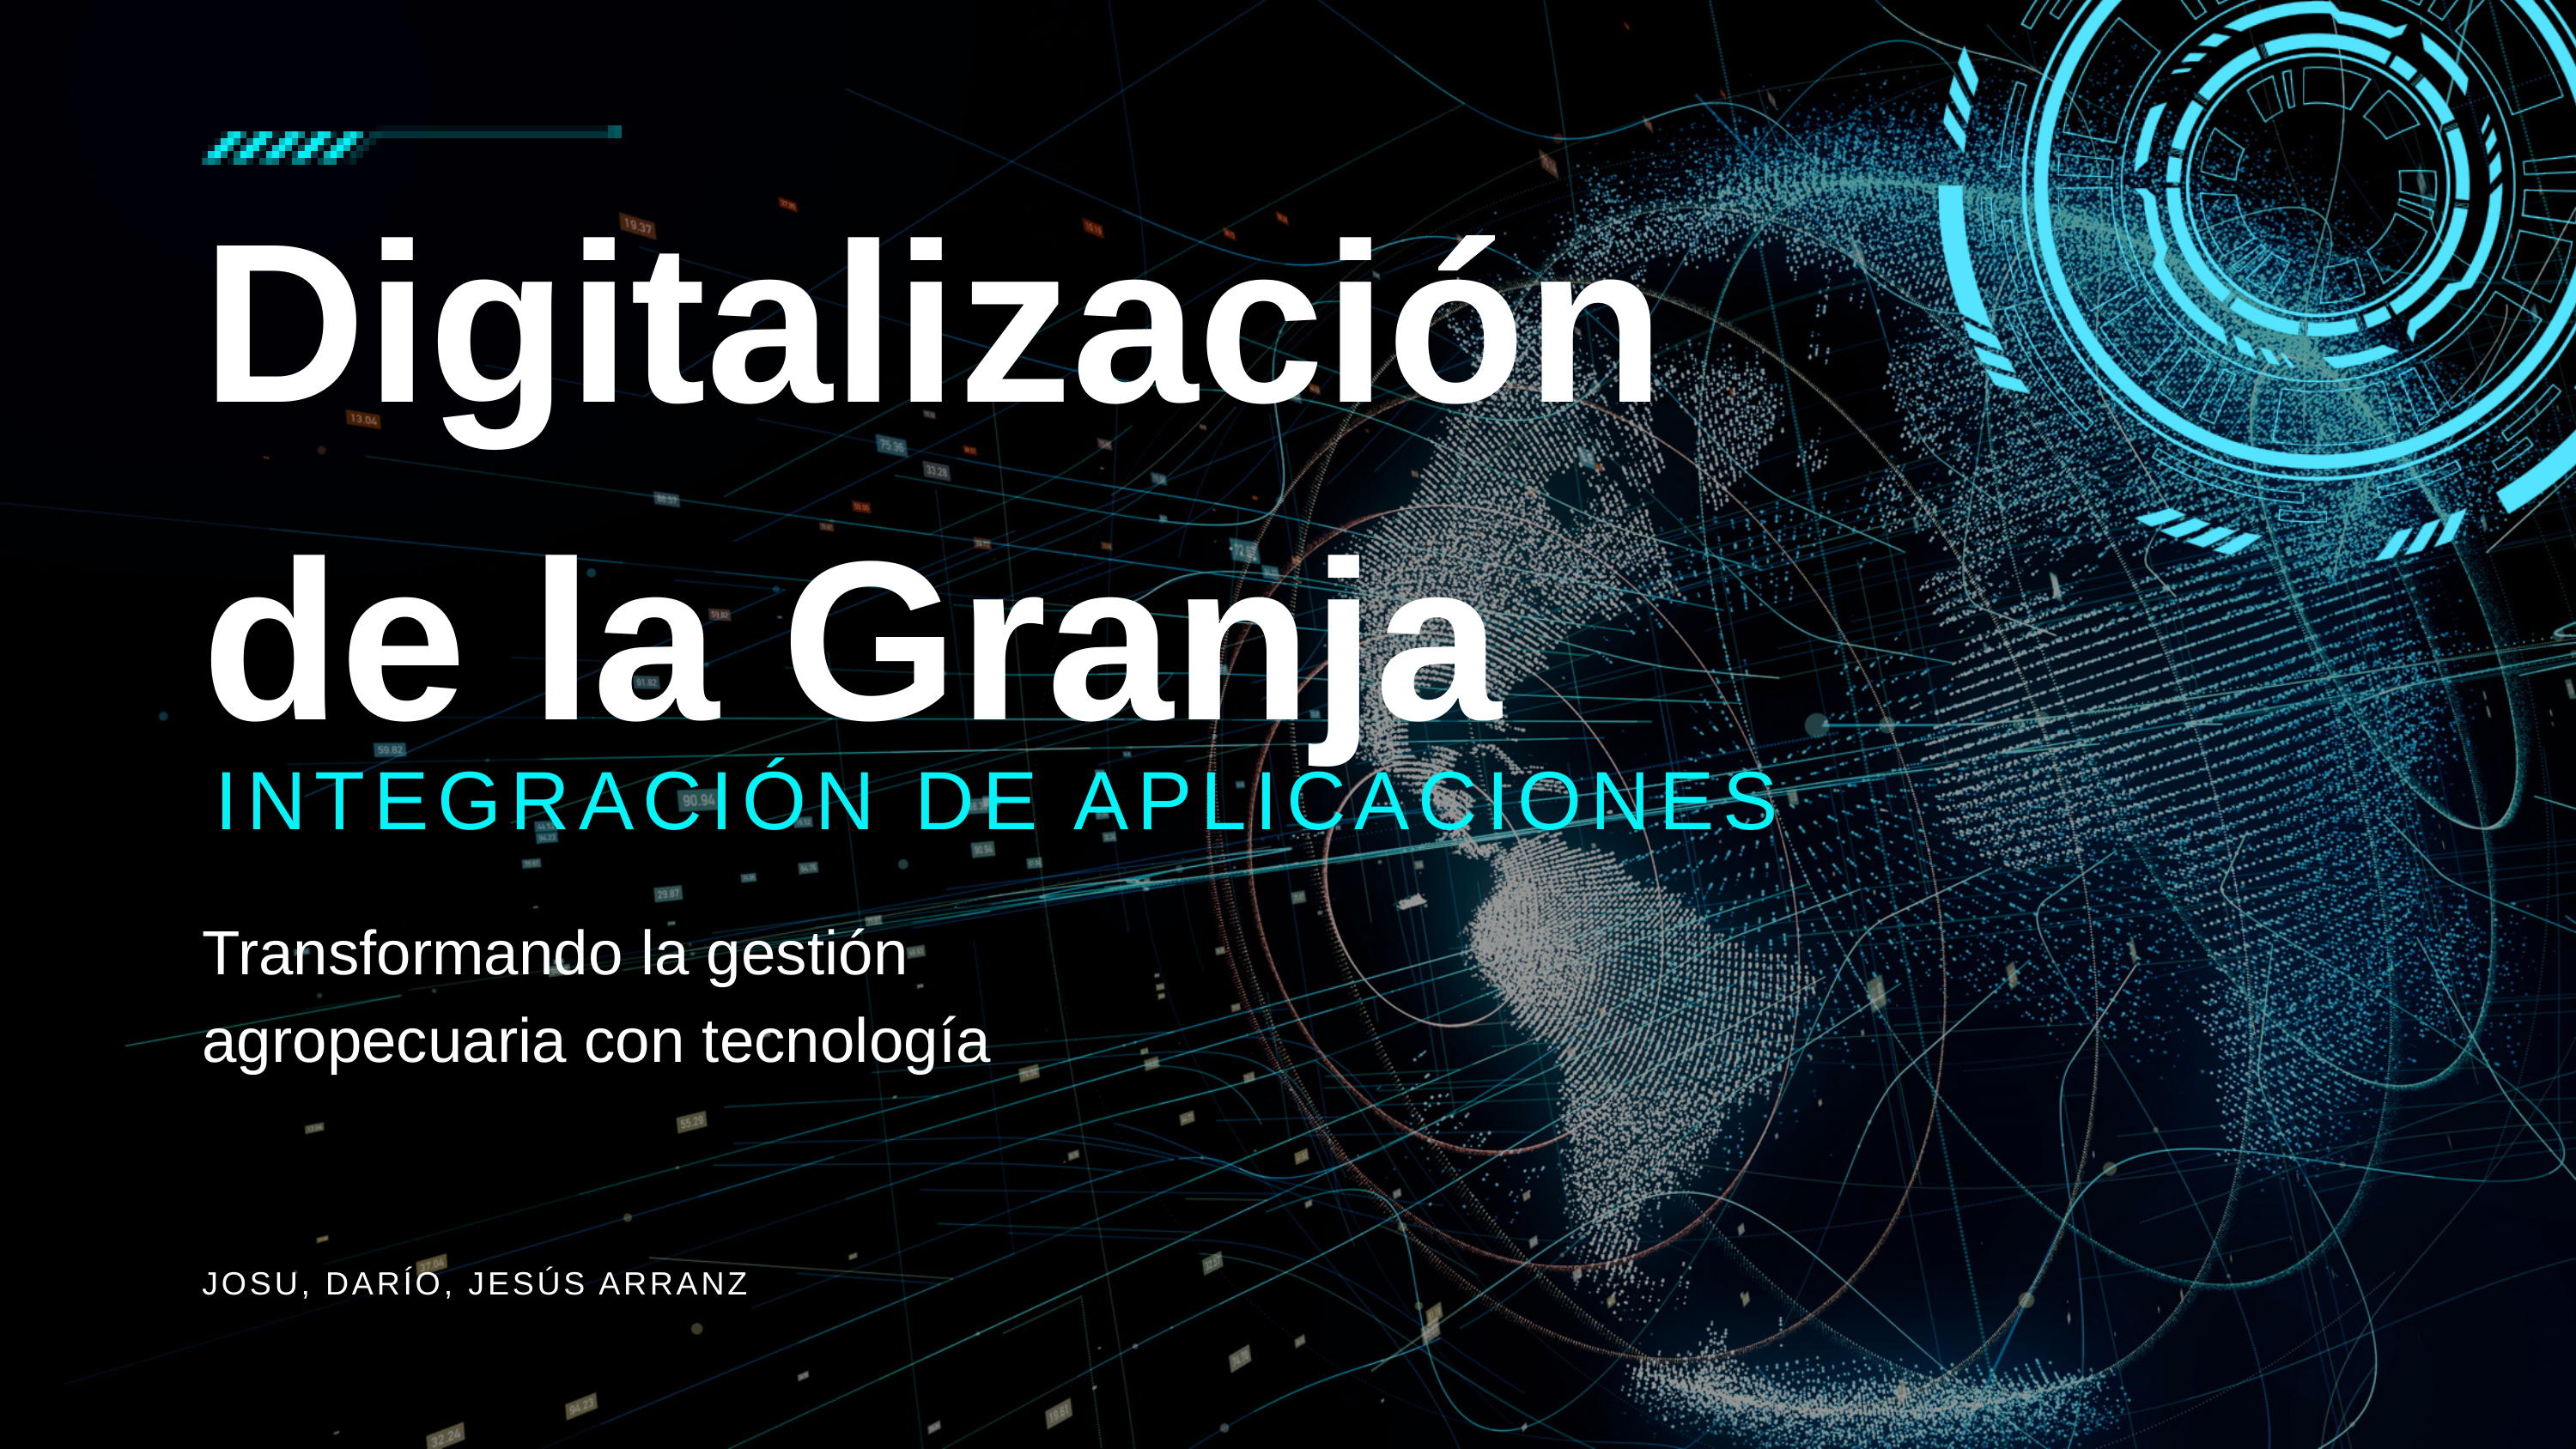

Digitalización de la Granja
INTEGRACIÓN DE APLICACIONES
Transformando la gestión agropecuaria con tecnología
JOSU, DARÍO, JESÚS ARRANZ